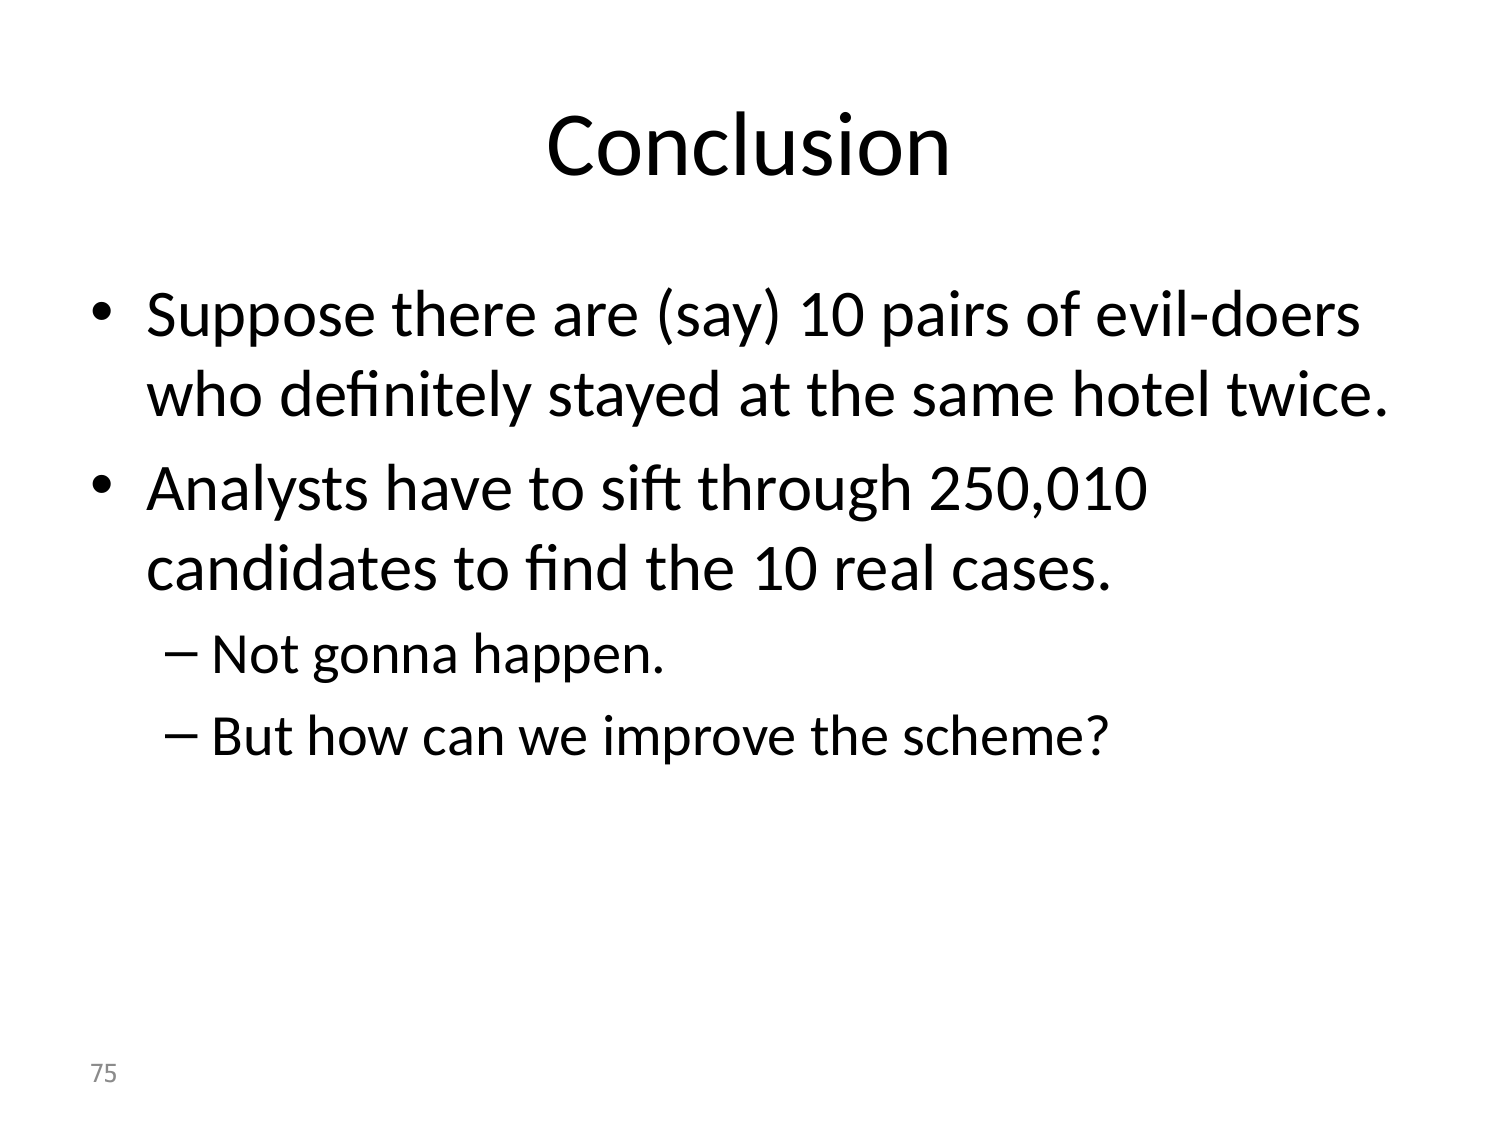

# Conclusion
Suppose there are (say) 10 pairs of evil-doers who definitely stayed at the same hotel twice.
Analysts have to sift through 250,010 candidates to find the 10 real cases.
Not gonna happen.
But how can we improve the scheme?
75